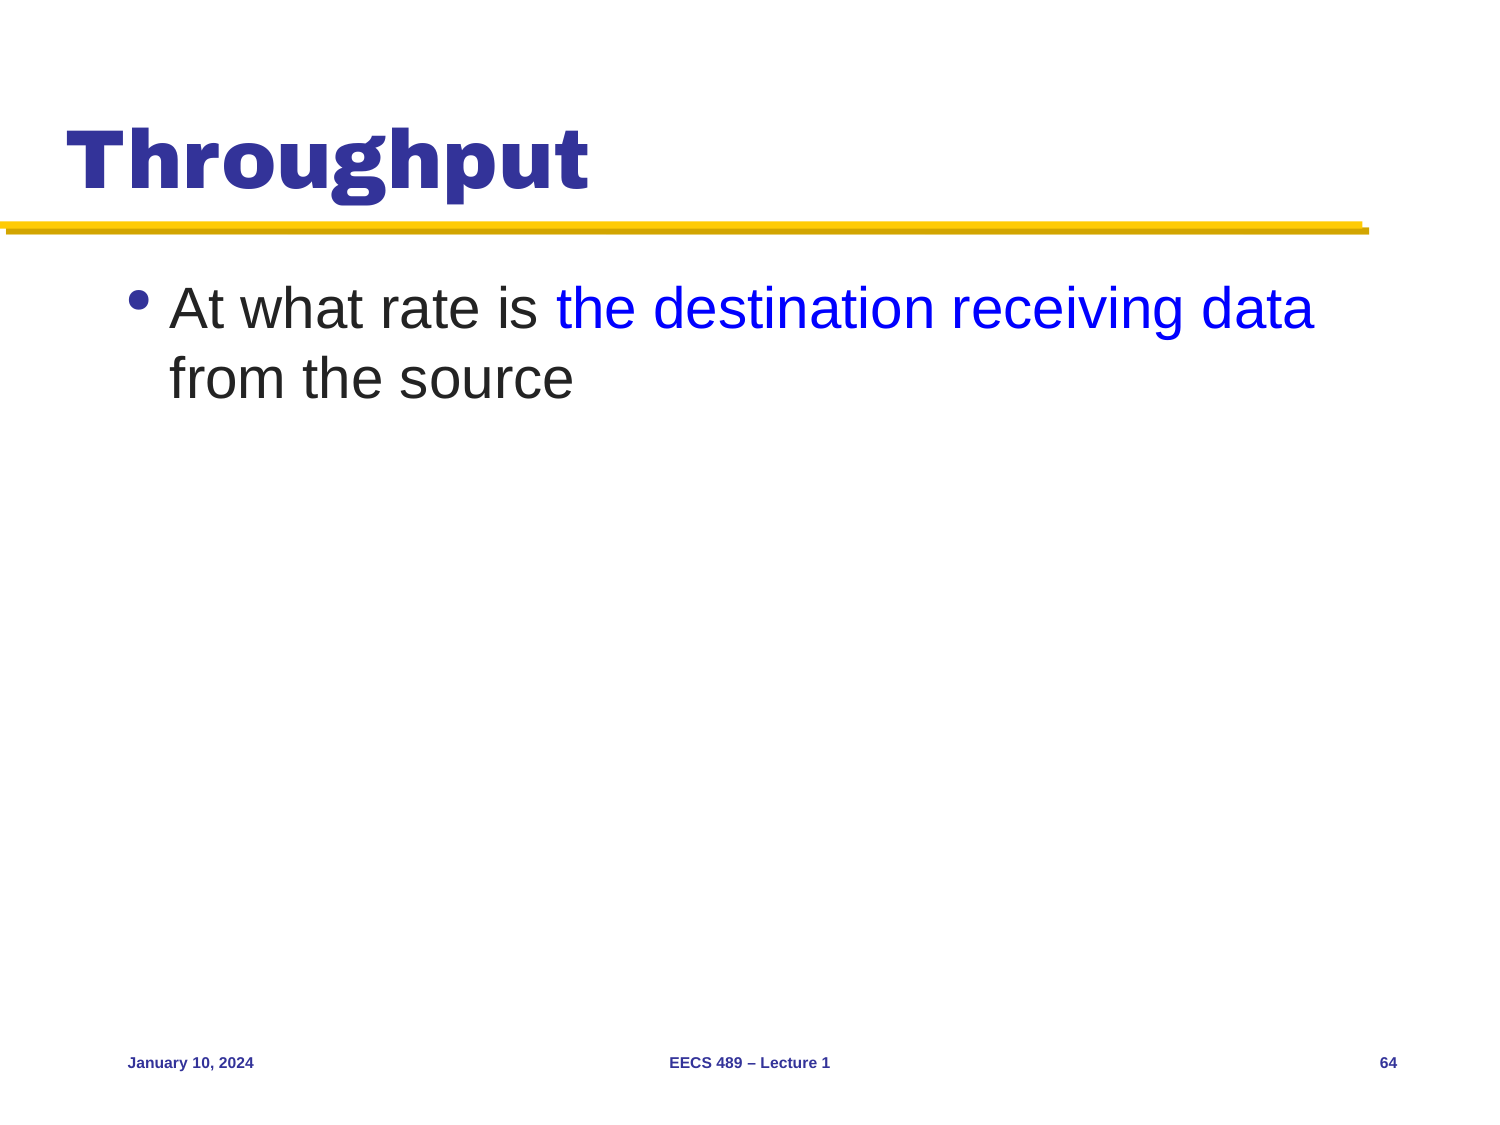

# Throughput
At what rate is the destination receiving data from the source
January 10, 2024
EECS 489 – Lecture 1
64